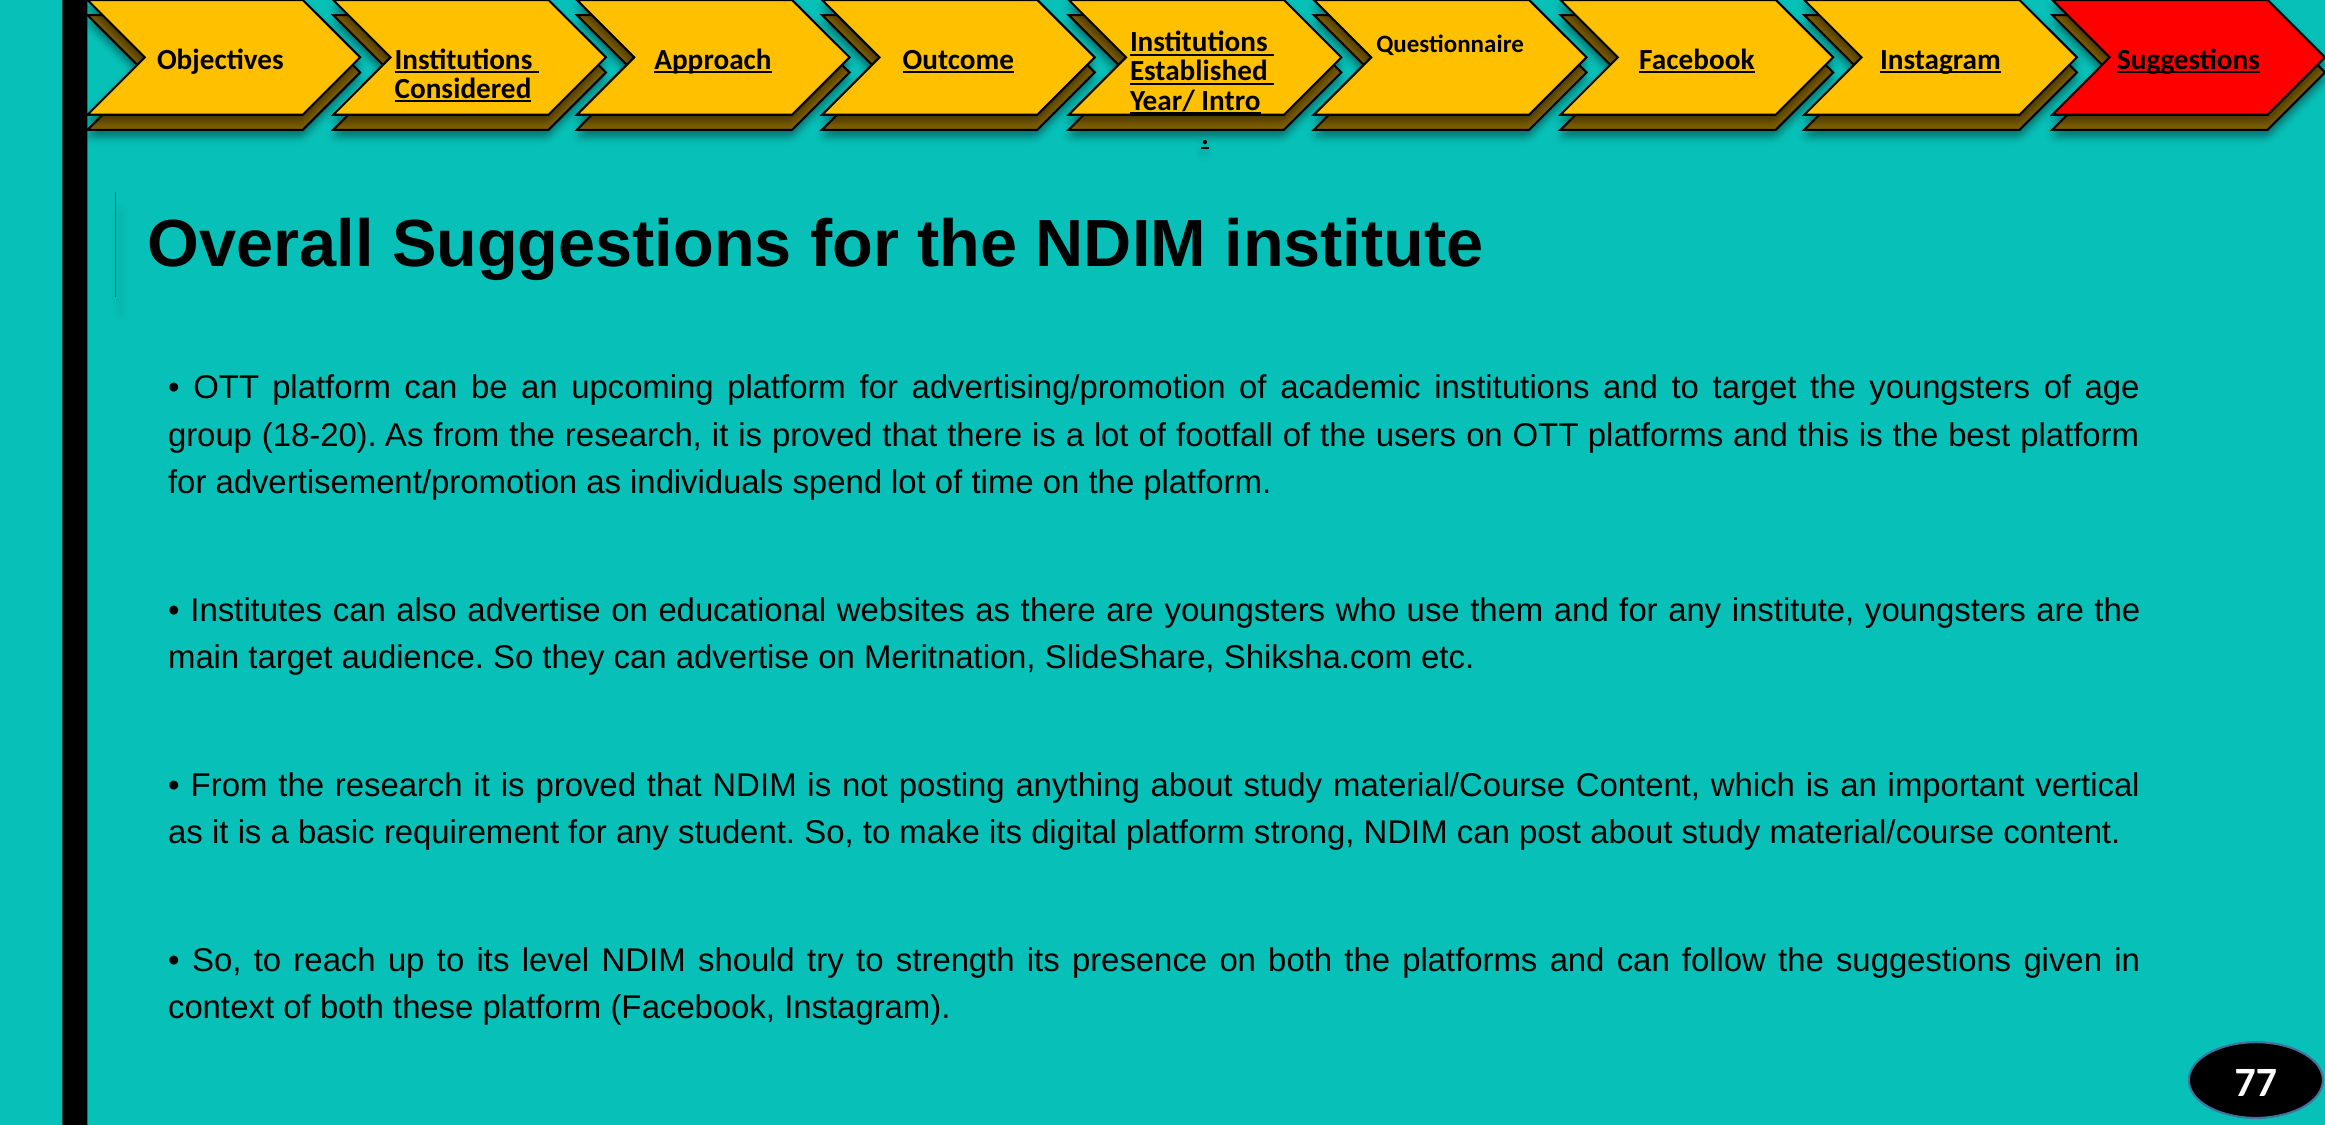

Facebook

Instagram

Suggestions

Objectives

Institutions Considered

Approach

Outcome

Institutions Established Year/ Intro.

Questionnaire

Overall Suggestions for the NDIM institute
• OTT platform can be an upcoming platform for advertising/promotion of academic institutions and to target the youngsters of age group (18-20). As from the research, it is proved that there is a lot of footfall of the users on OTT platforms and this is the best platform for advertisement/promotion as individuals spend lot of time on the platform.

• Institutes can also advertise on educational websites as there are youngsters who use them and for any institute, youngsters are the main target audience. So they can advertise on Meritnation, SlideShare, Shiksha.com etc.

• From the research it is proved that NDIM is not posting anything about study material/Course Content, which is an important vertical as it is a basic requirement for any student. So, to make its digital platform strong, NDIM can post about study material/course content.

• So, to reach up to its level NDIM should try to strength its presence on both the platforms and can follow the suggestions given in context of both these platform (Facebook, Instagram).
77